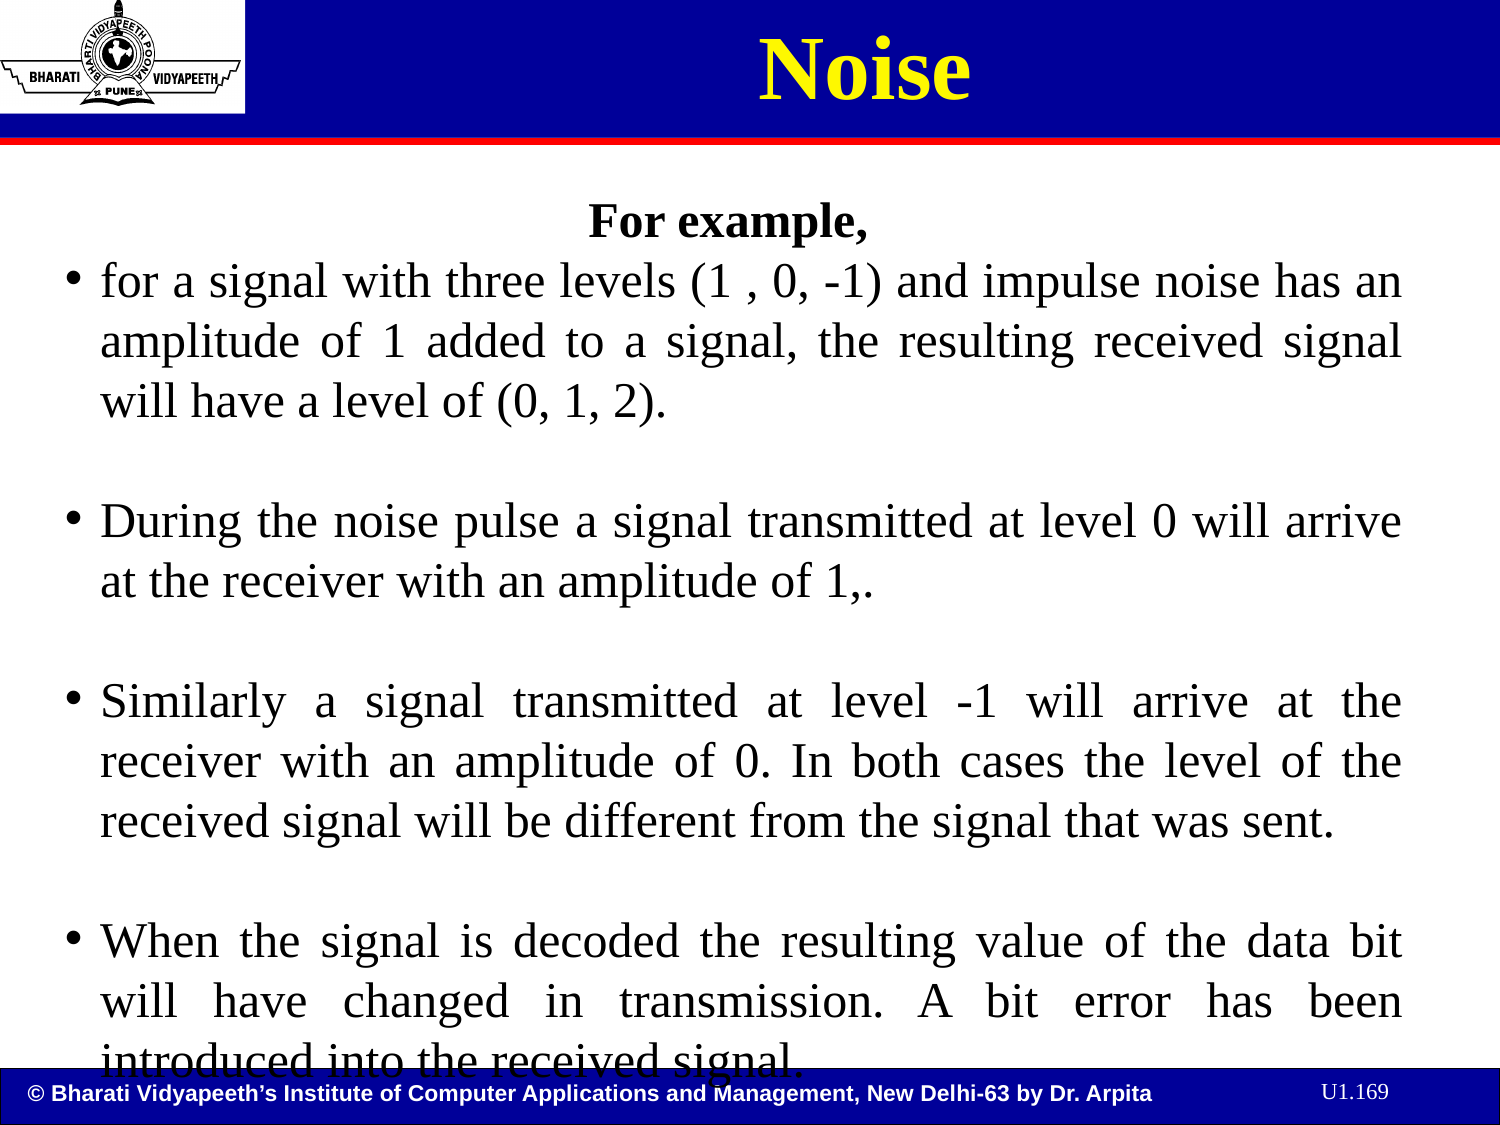

# Noise
For example,
for a signal with three levels (1 , 0, -1) and impulse noise has an amplitude of 1 added to a signal, the resulting received signal will have a level of (0, 1, 2).

During the noise pulse a signal transmitted at level 0 will arrive at the receiver with an amplitude of 1,.

Similarly a signal transmitted at level -1 will arrive at the receiver with an amplitude of 0. In both cases the level of the received signal will be different from the signal that was sent.

When the signal is decoded the resulting value of the data bit will have changed in transmission. A bit error has been introduced into the received signal.